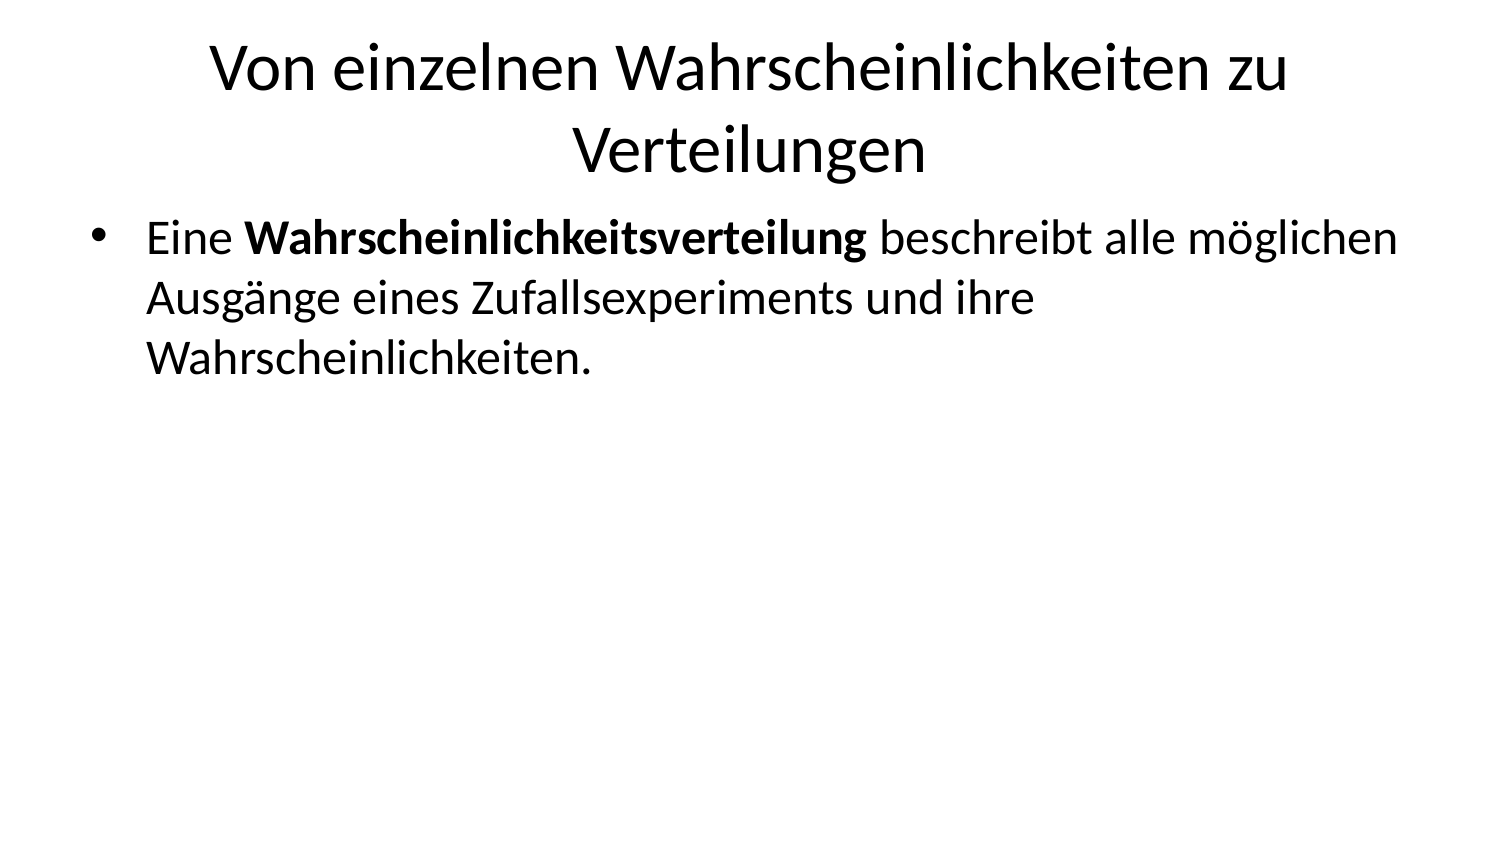

# Von einzelnen Wahrscheinlichkeiten zu Verteilungen
Eine Wahrscheinlichkeitsverteilung beschreibt alle möglichen Ausgänge eines Zufallsexperiments und ihre Wahrscheinlichkeiten.